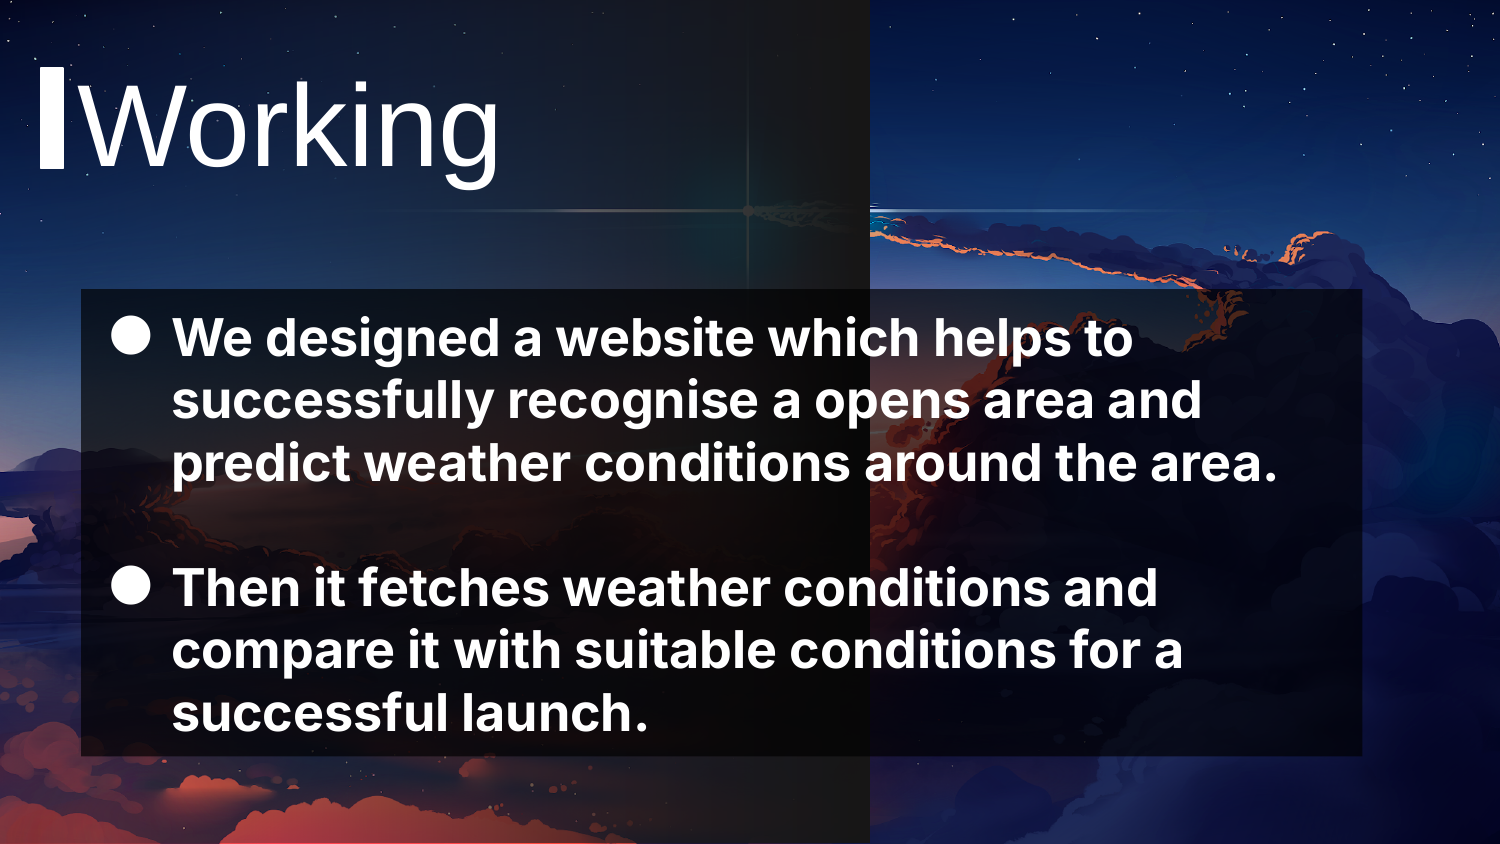

Working

We designed a website which helps to successfully recognise a opens area and predict weather conditions around the area.

Then it fetches weather conditions and compare it with suitable conditions for a successful launch.